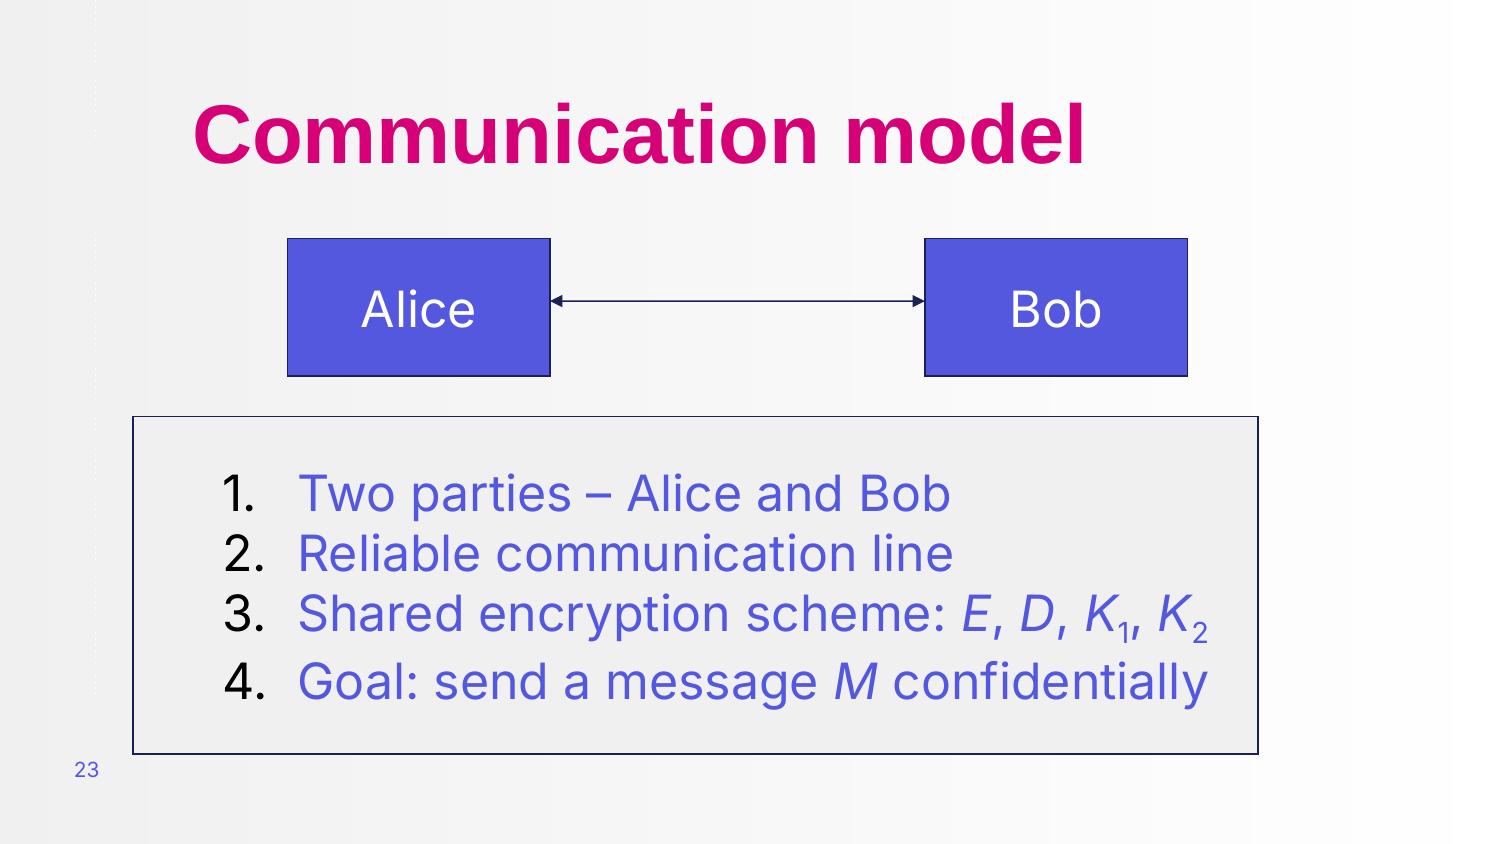

# Communication model
Alice
Bob

Two parties – Alice and Bob
Reliable communication line
Shared encryption scheme: E, D, K1, K2
Goal: send a message M confidentially
23